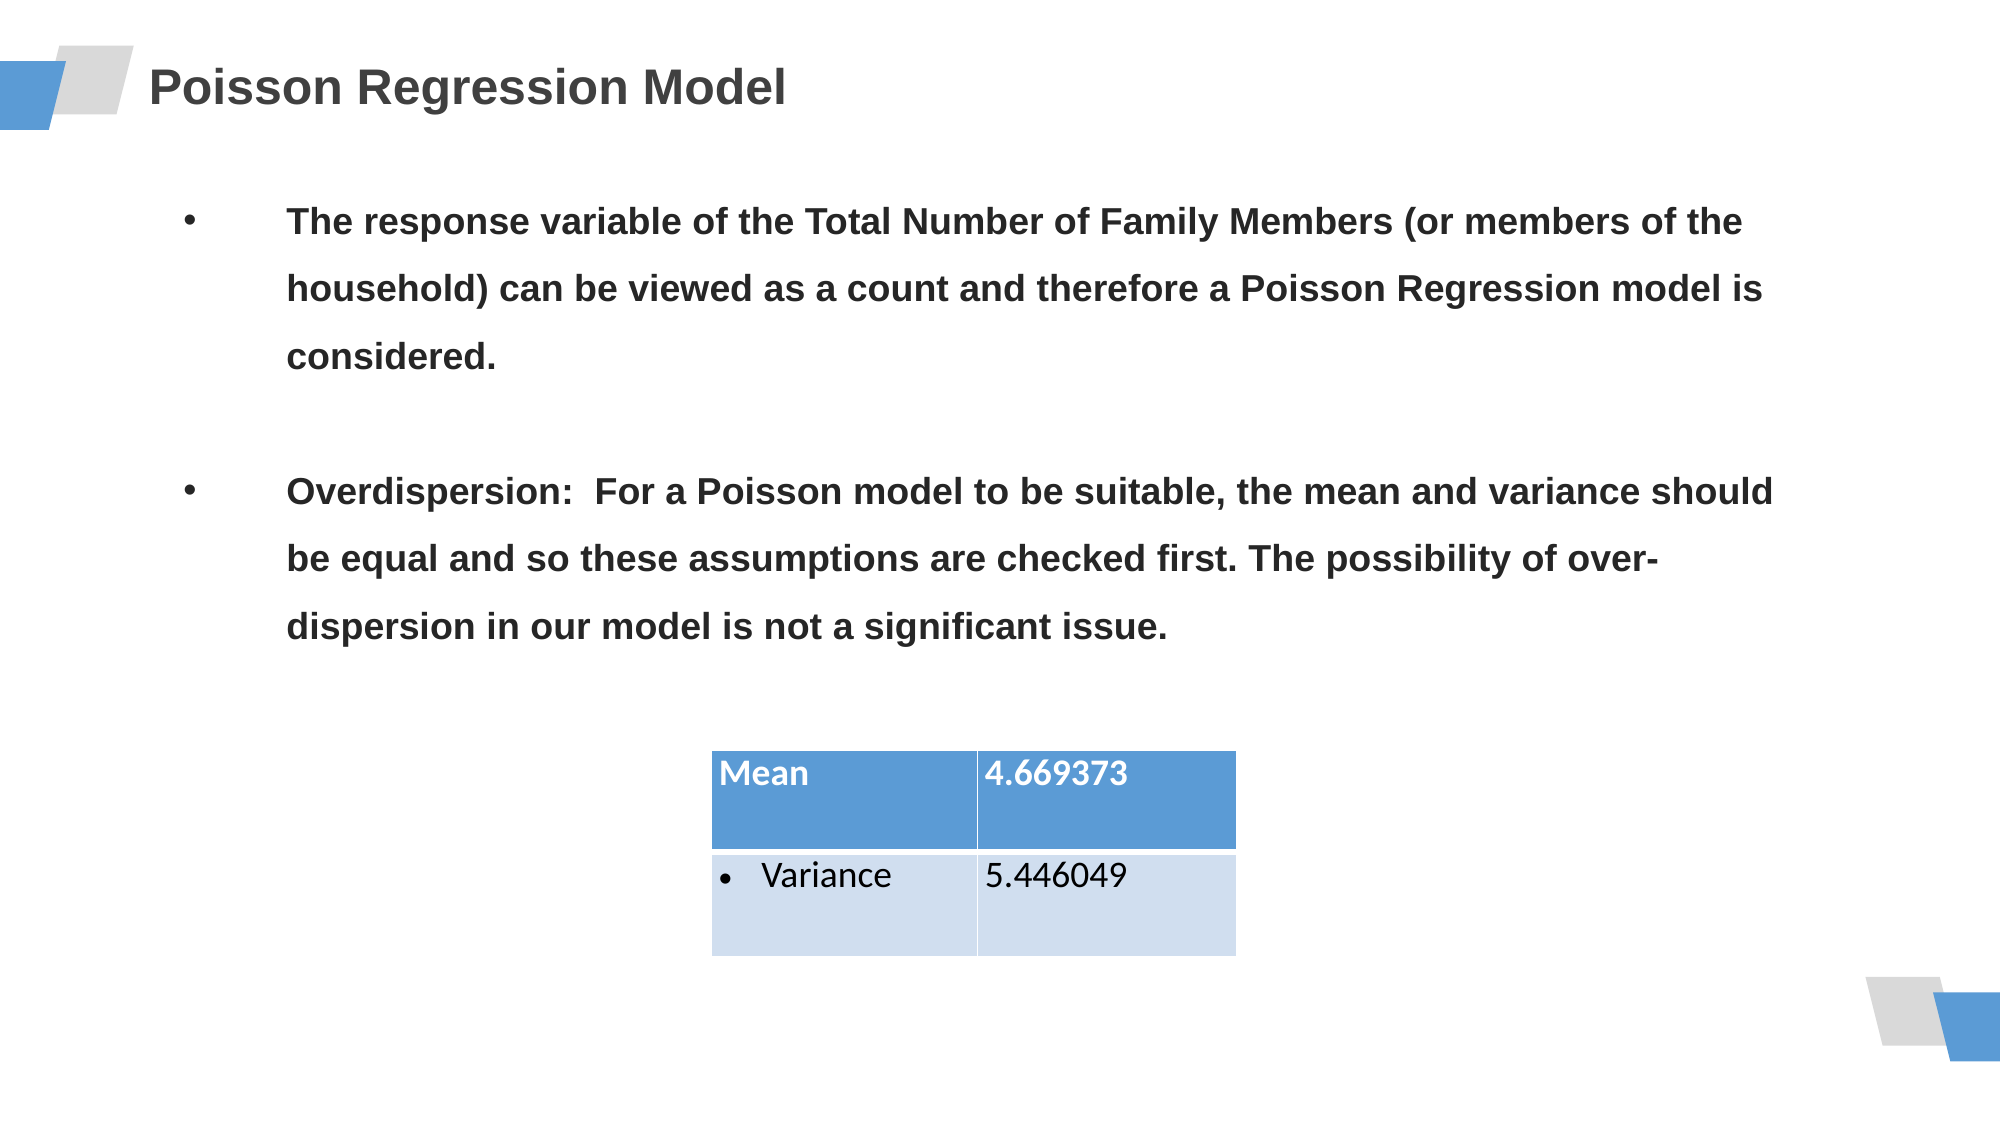

Poisson Regression Model
The response variable of the Total Number of Family Members (or members of the household) can be viewed as a count and therefore a Poisson Regression model is considered.

Overdispersion:  For a Poisson model to be suitable, the mean and variance should be equal and so these assumptions are checked first. The possibility of over-dispersion in our model is not a significant issue.
| Mean | 4.669373 |
| --- | --- |
| Variance | 5.446049 |